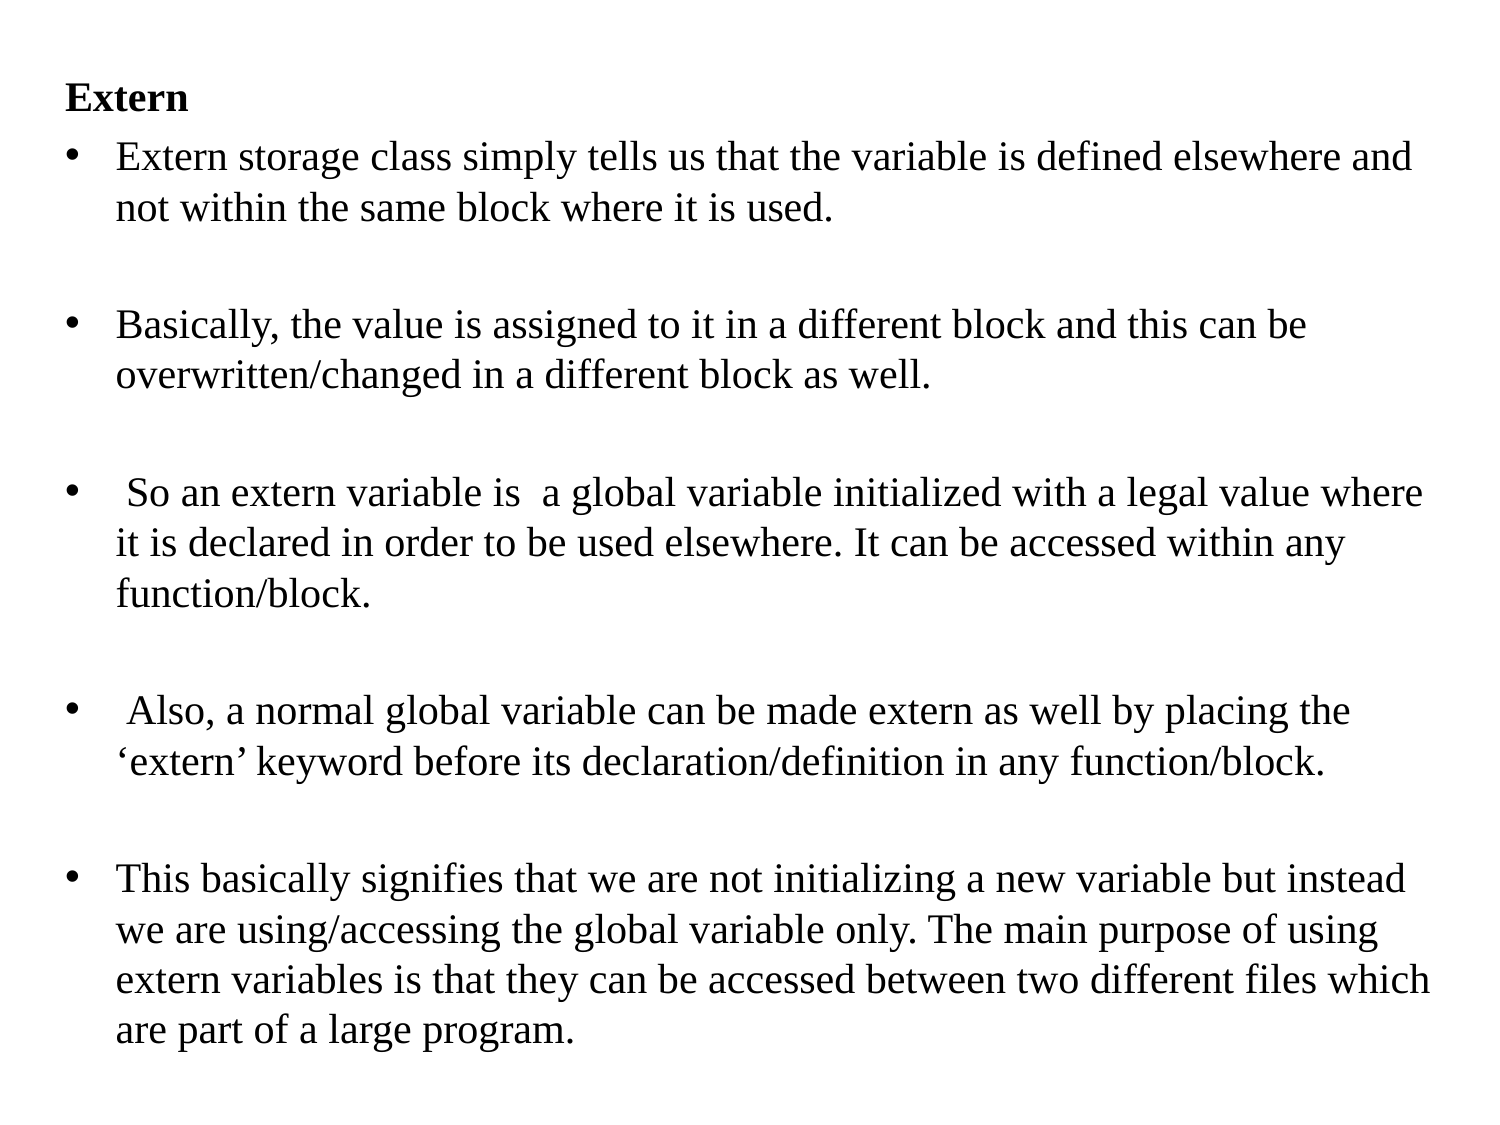

Extern
Extern storage class simply tells us that the variable is defined elsewhere and not within the same block where it is used.

Basically, the value is assigned to it in a different block and this can be overwritten/changed in a different block as well.

 So an extern variable is  a global variable initialized with a legal value where it is declared in order to be used elsewhere. It can be accessed within any function/block.

 Also, a normal global variable can be made extern as well by placing the ‘extern’ keyword before its declaration/definition in any function/block.

This basically signifies that we are not initializing a new variable but instead we are using/accessing the global variable only. The main purpose of using extern variables is that they can be accessed between two different files which are part of a large program.